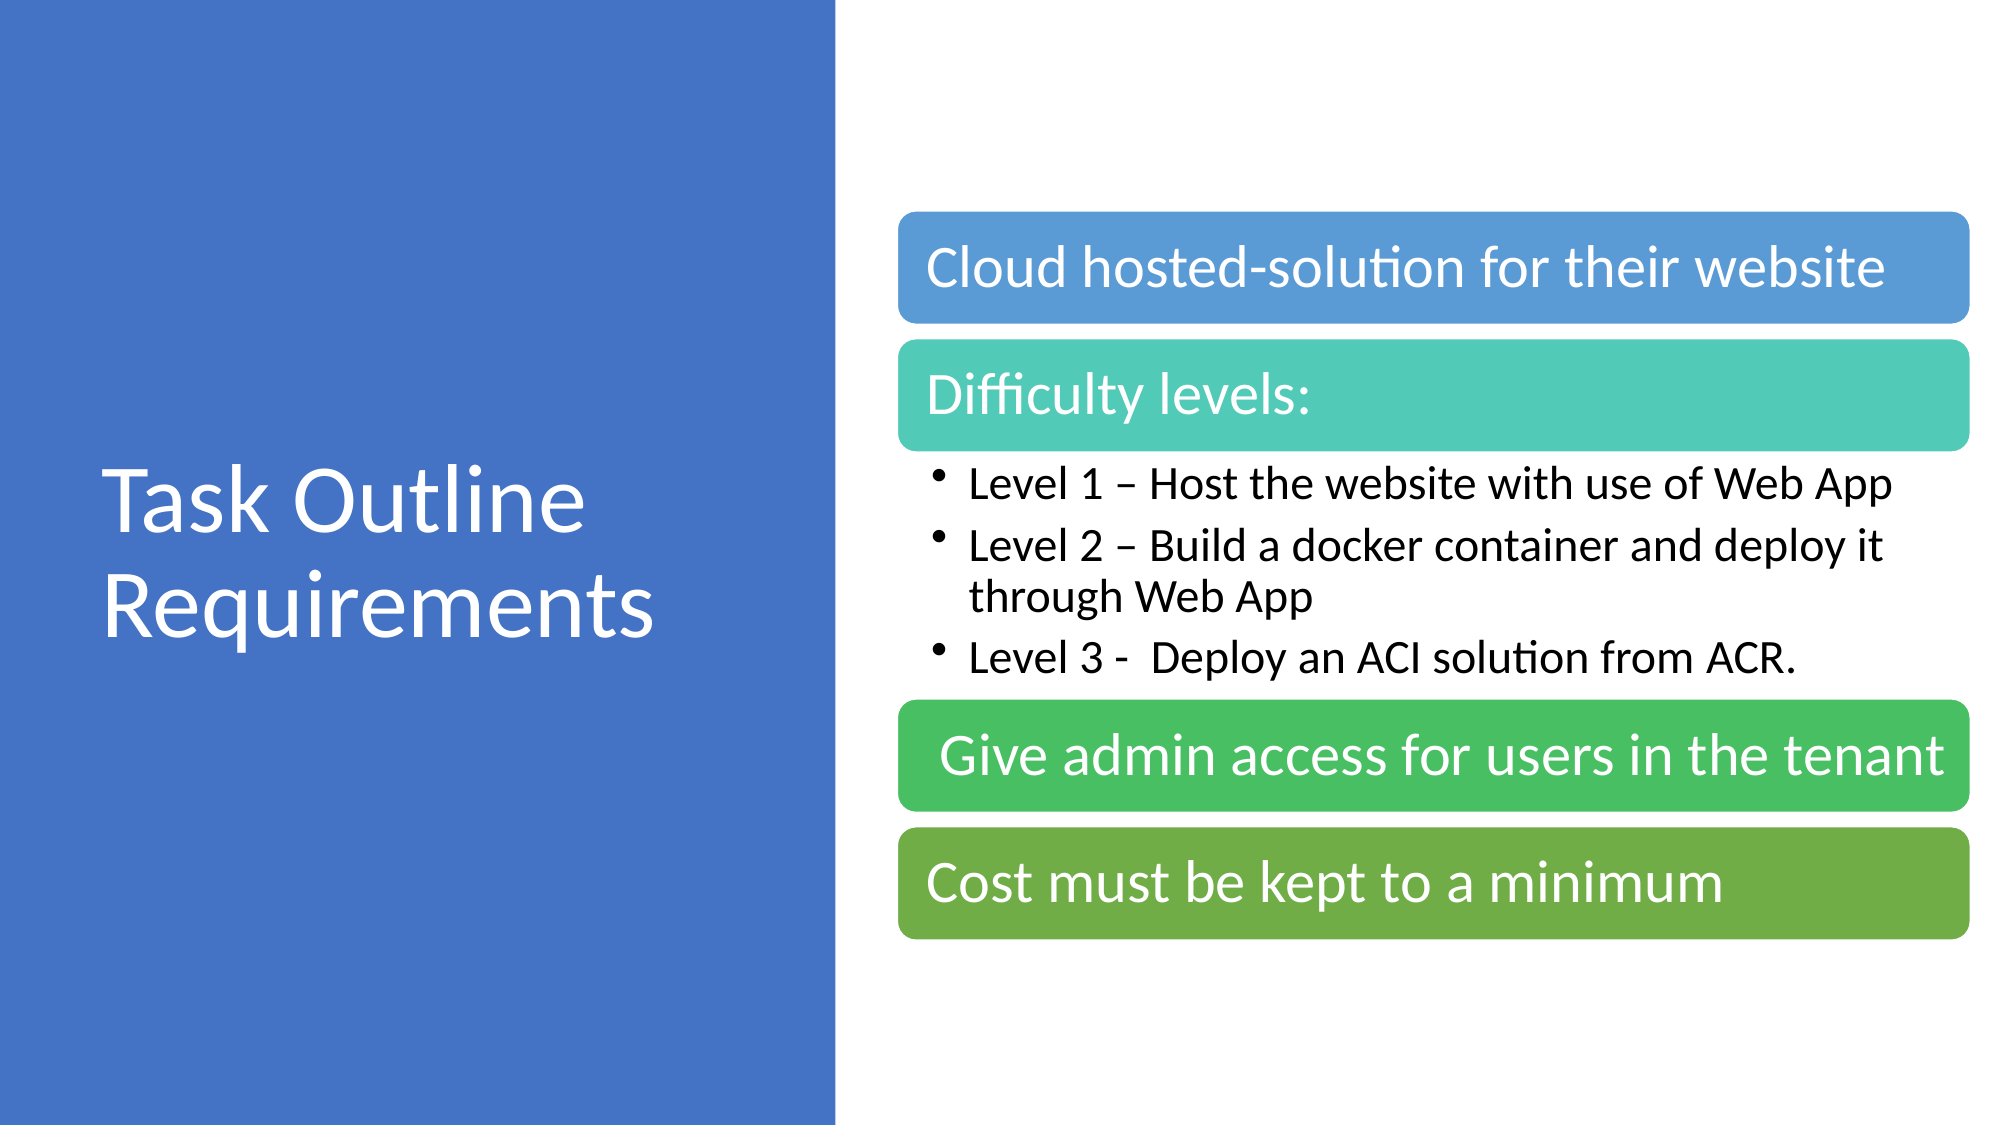

Cloud hosted-solution for their website
Difficulty levels:
Level 1 – Host the website with use of Web App
Level 2 – Build a docker container and deploy it through Web App
Level 3 -  Deploy an ACI solution from ACR.
 Give admin access for users in the tenant
Cost must be kept to a minimum
# Task Outline Requirements